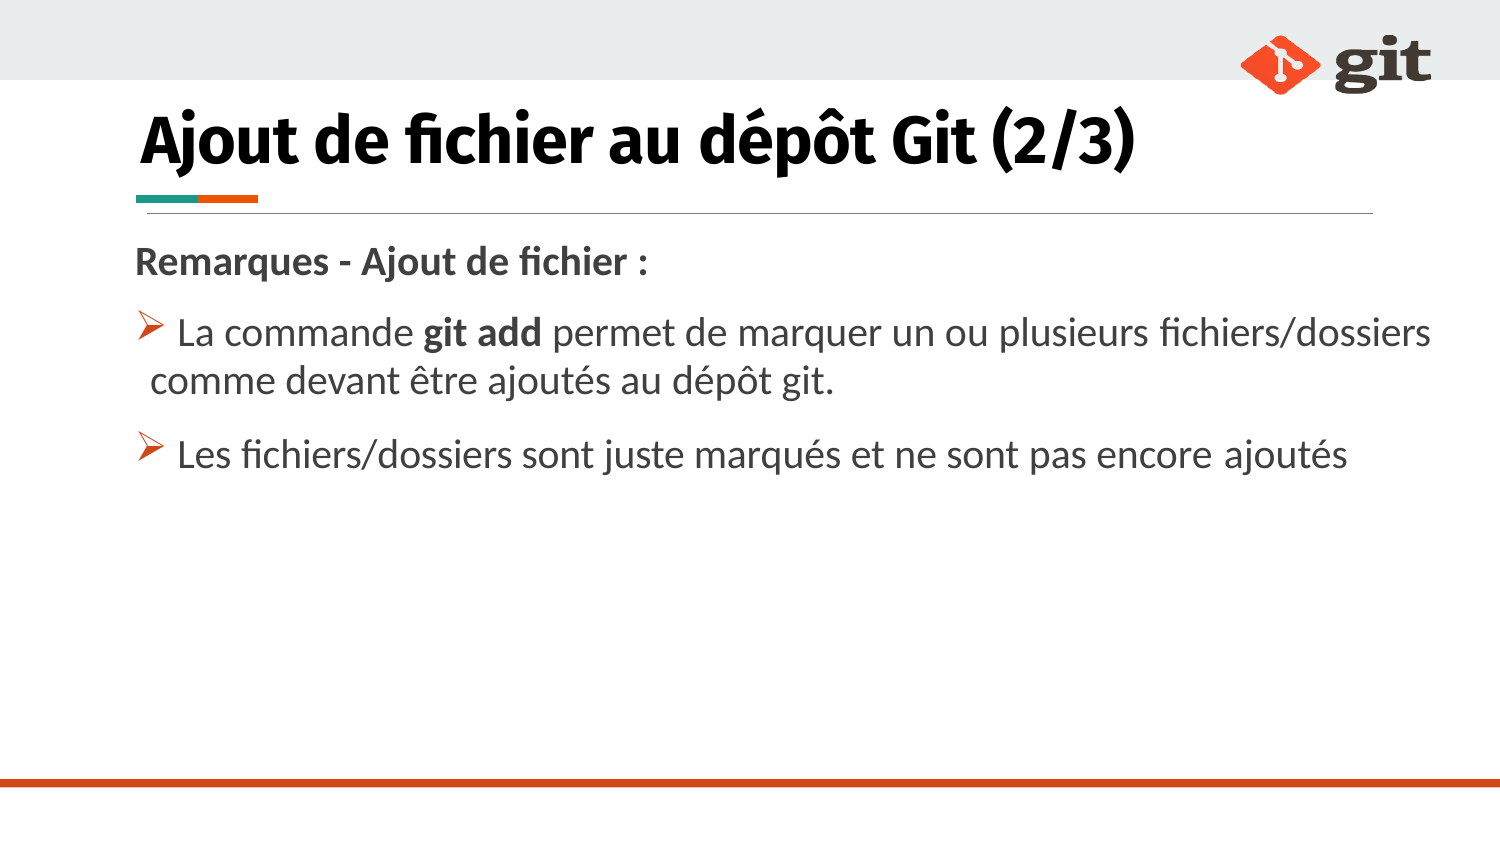

# Ajout de fichier au dépôt Git (2/3)
Remarques - Ajout de fichier :
La commande git add permet de marquer un ou plusieurs fichiers/dossiers
comme devant être ajoutés au dépôt git.
Les fichiers/dossiers sont juste marqués et ne sont pas encore ajoutés